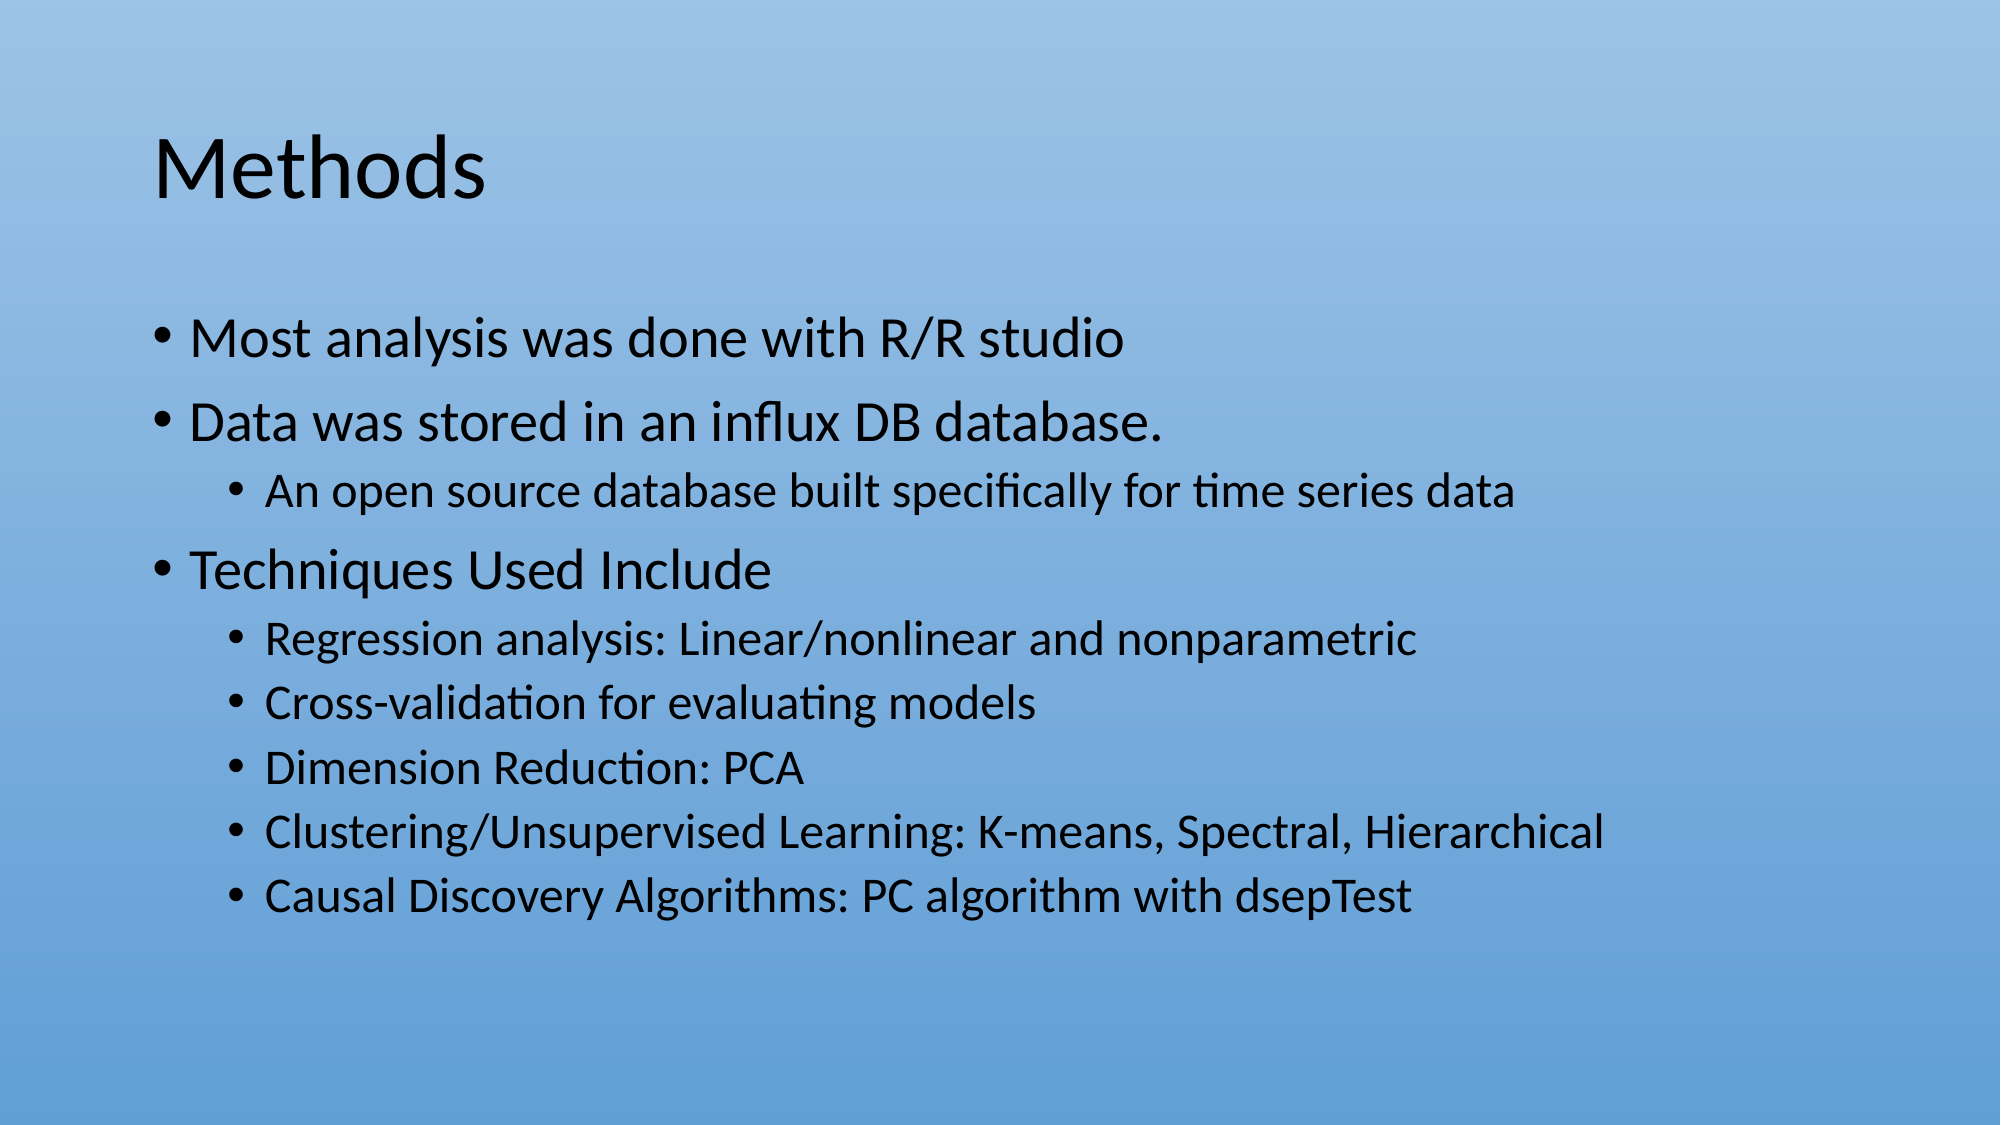

# Methods
Most analysis was done with R/R studio
Data was stored in an influx DB database.
An open source database built specifically for time series data
Techniques Used Include
Regression analysis: Linear/nonlinear and nonparametric
Cross-validation for evaluating models
Dimension Reduction: PCA
Clustering/Unsupervised Learning: K-means, Spectral, Hierarchical
Causal Discovery Algorithms: PC algorithm with dsepTest